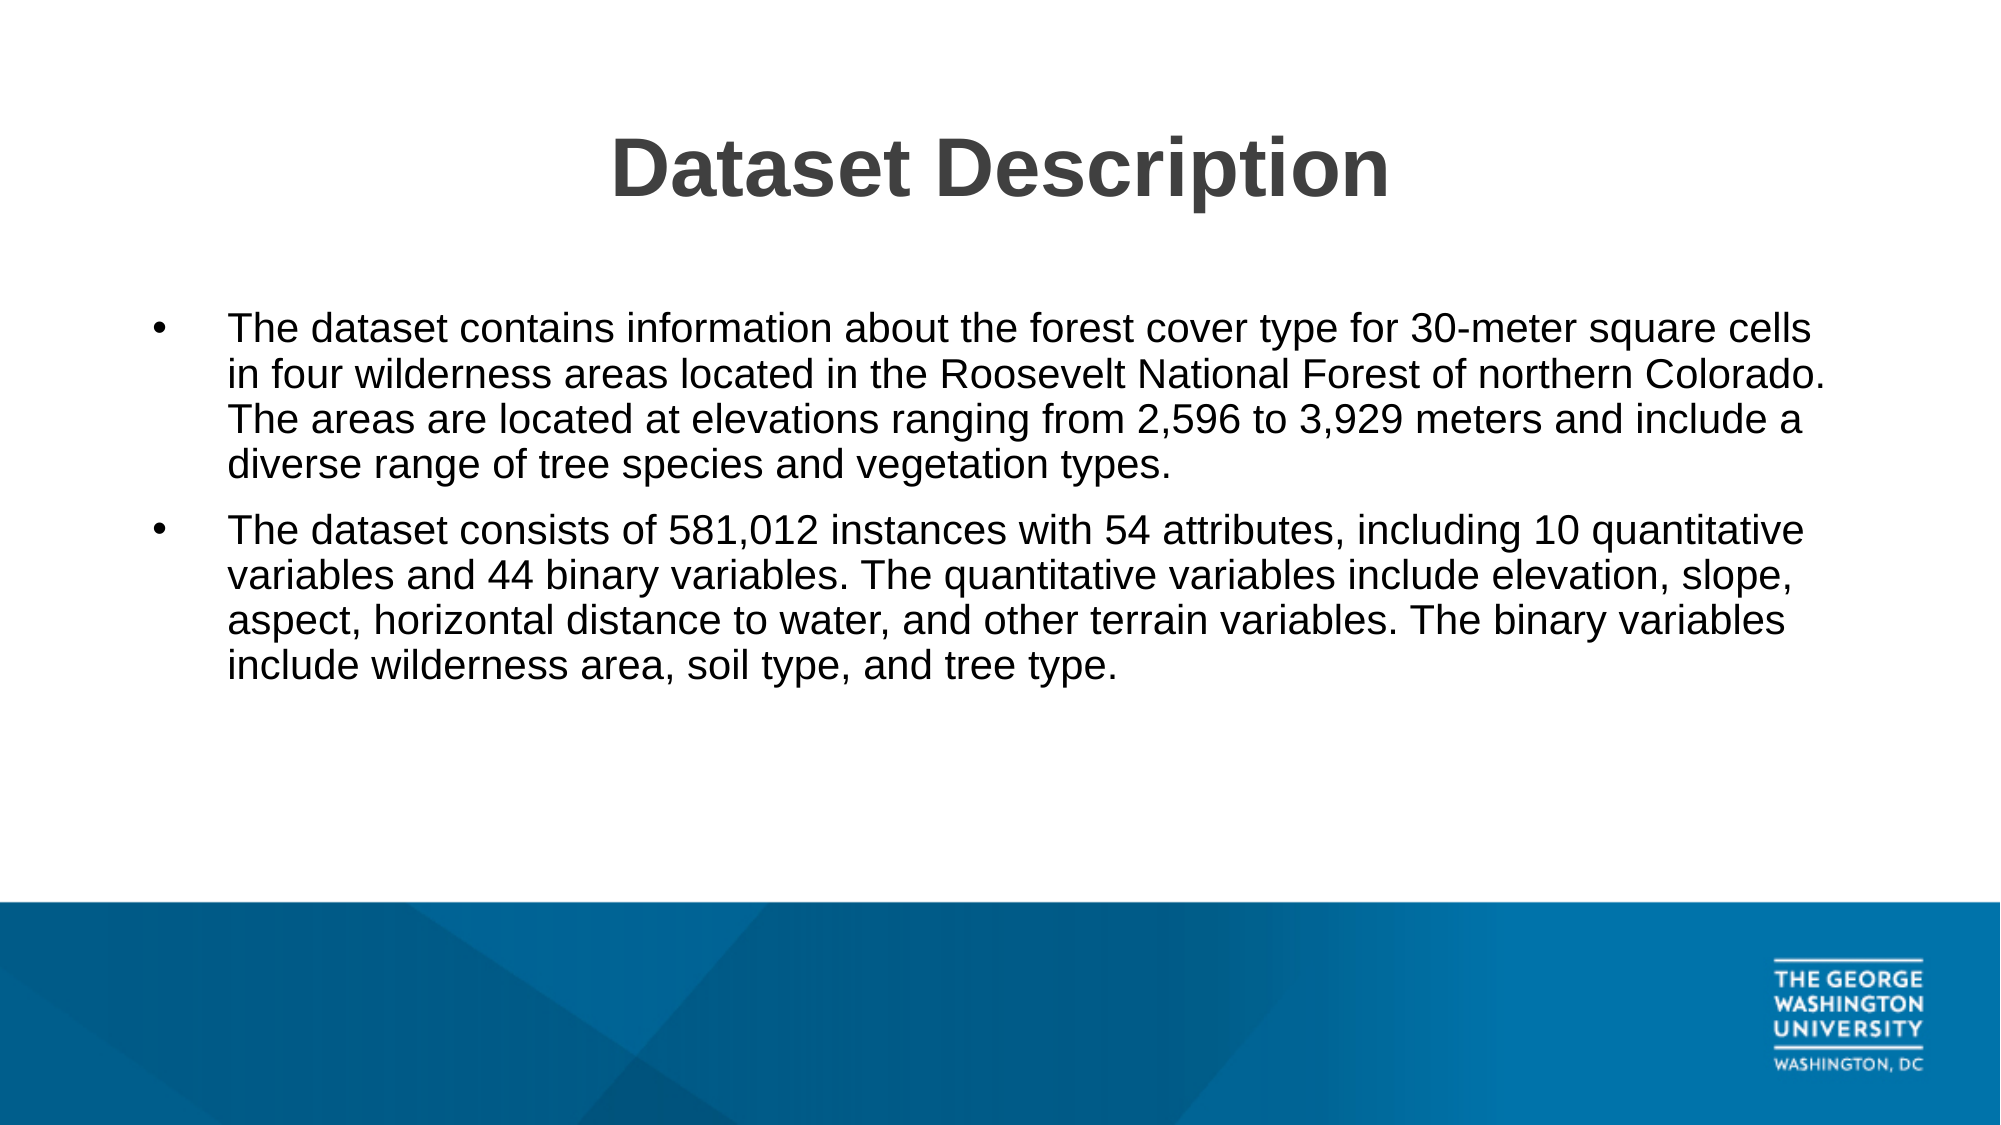

# Dataset Description
The dataset contains information about the forest cover type for 30-meter square cells in four wilderness areas located in the Roosevelt National Forest of northern Colorado. The areas are located at elevations ranging from 2,596 to 3,929 meters and include a diverse range of tree species and vegetation types.
The dataset consists of 581,012 instances with 54 attributes, including 10 quantitative variables and 44 binary variables. The quantitative variables include elevation, slope, aspect, horizontal distance to water, and other terrain variables. The binary variables include wilderness area, soil type, and tree type.